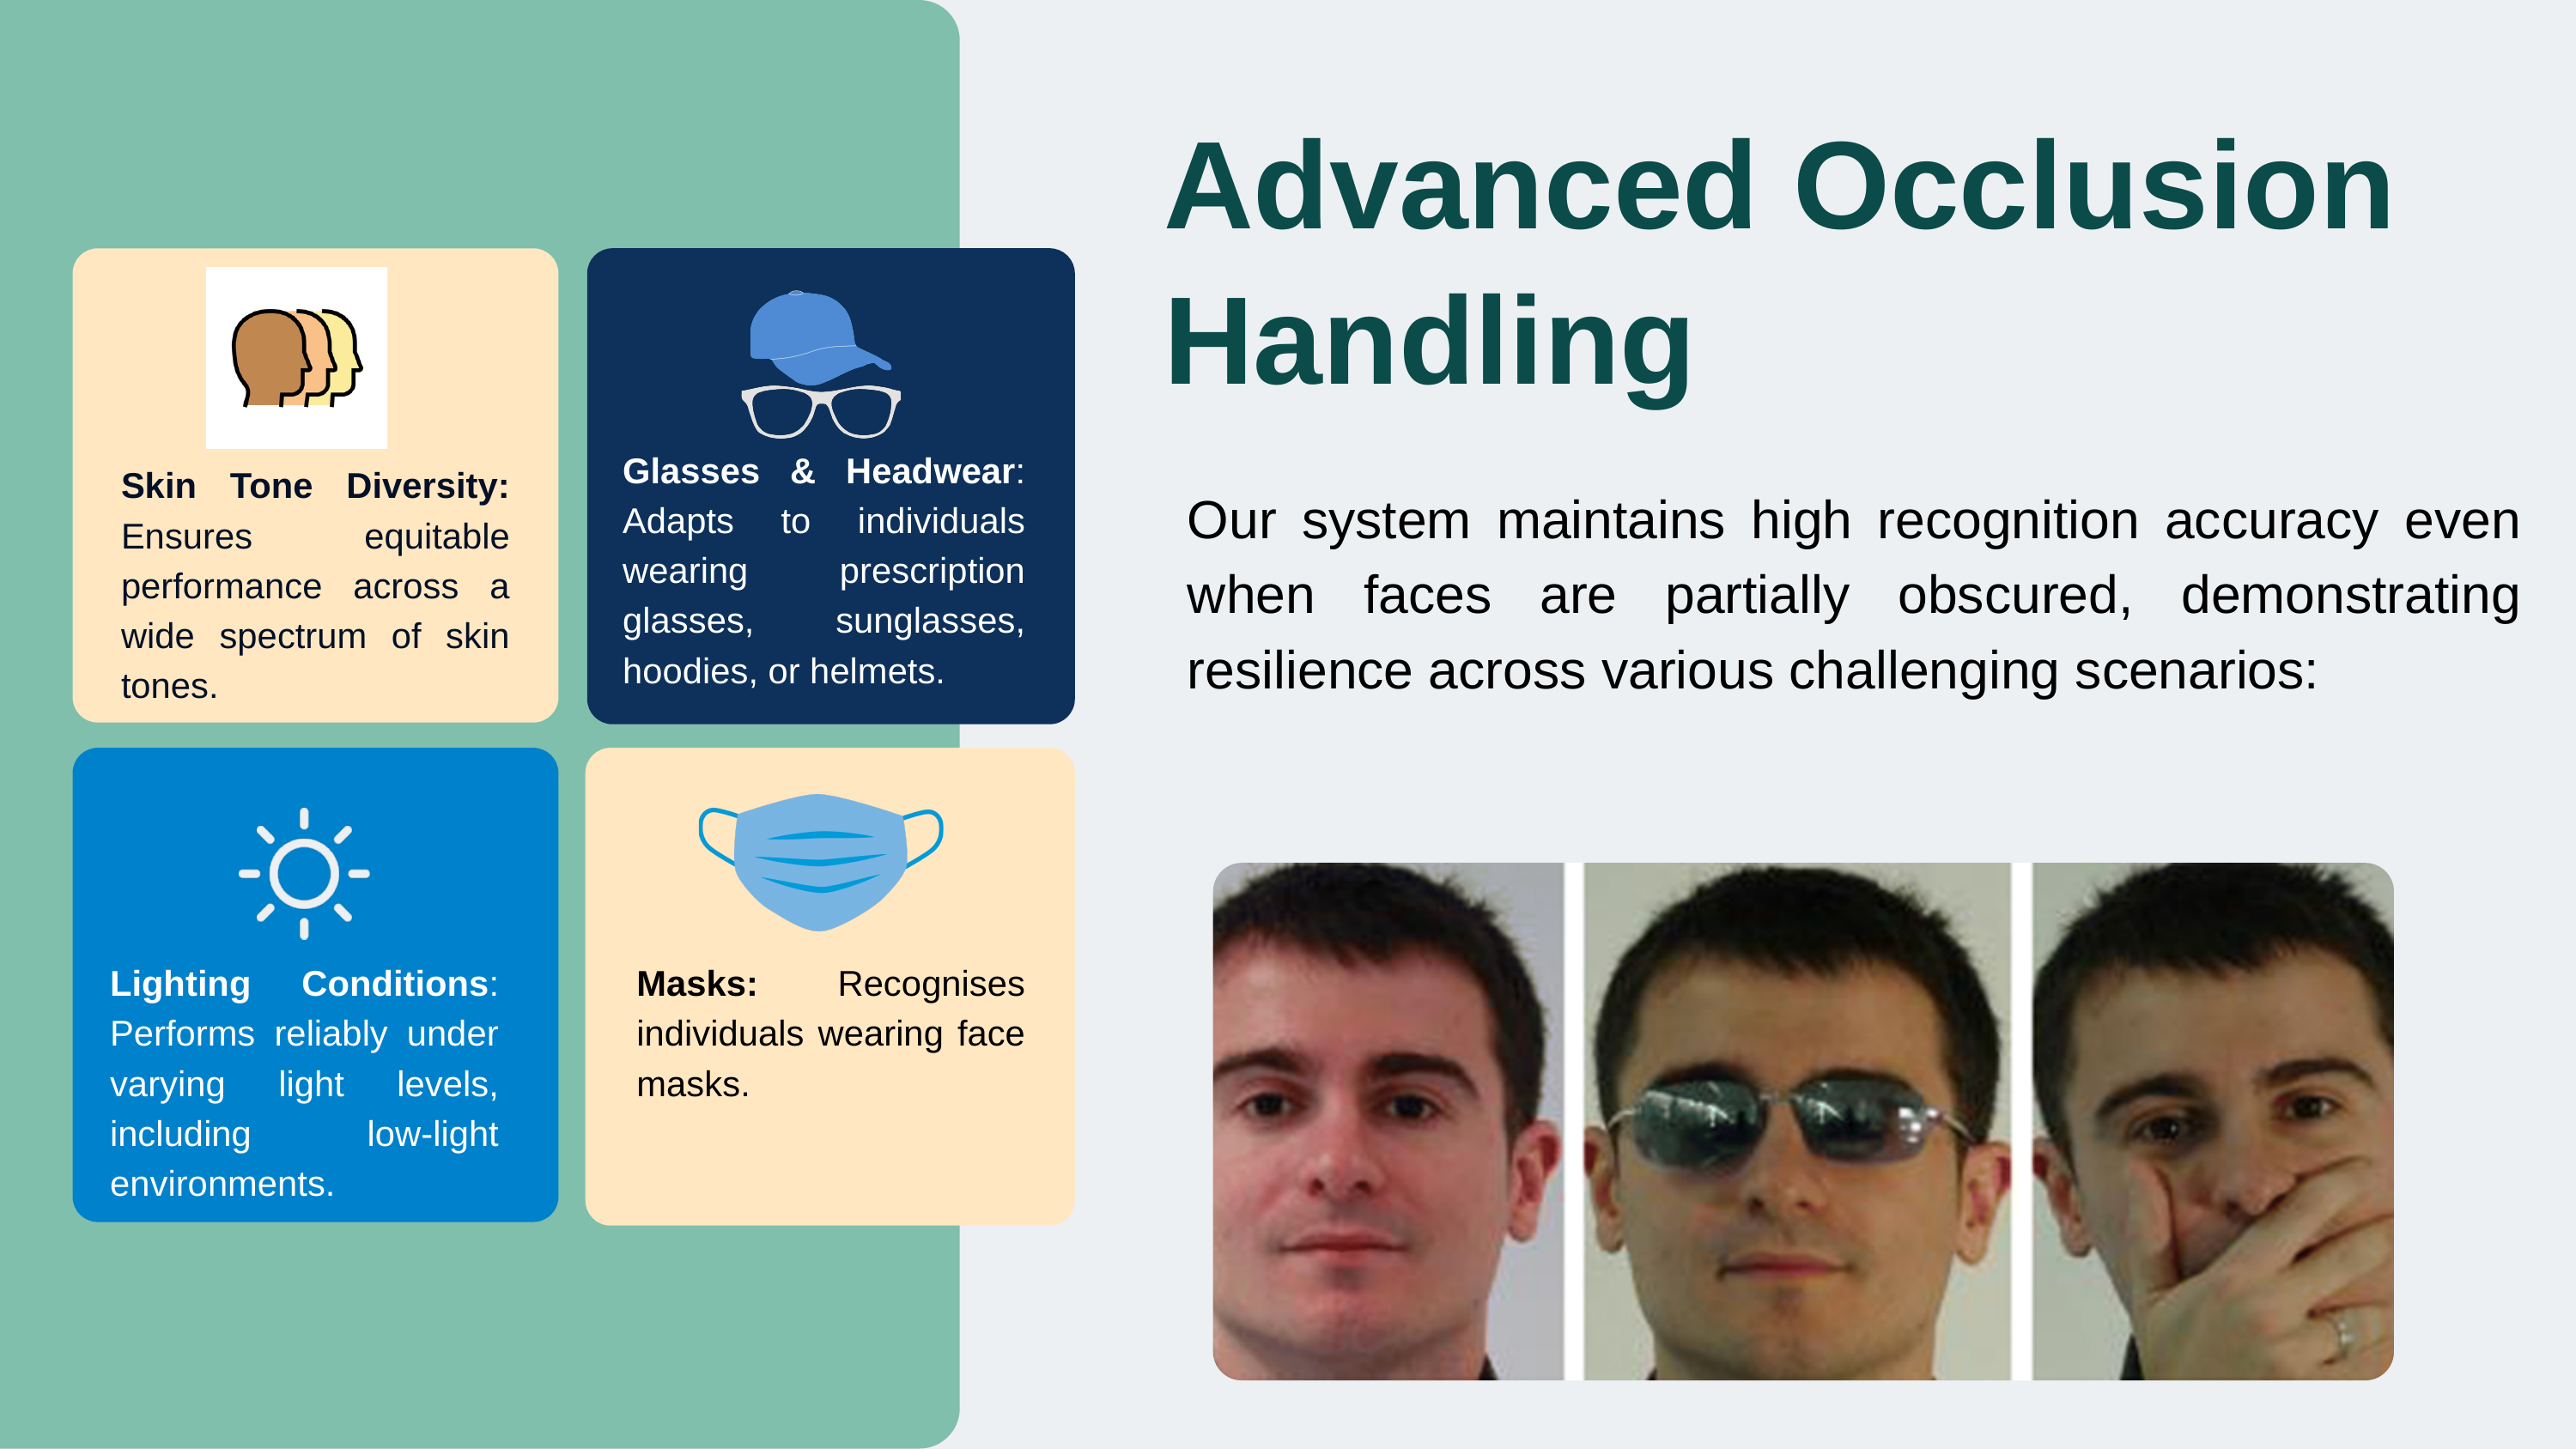

Advanced Occlusion Handling

Glasses & Headwear: Adapts to individuals wearing prescription glasses, sunglasses, hoodies, or helmets.

Skin Tone Diversity: Ensures equitable performance across a wide spectrum of skin tones.

Our system maintains high recognition accuracy even when faces are partially obscured, demonstrating resilience across various challenging scenarios:

Lighting Conditions: Performs reliably under varying light levels, including low-light environments.

Masks: Recognises individuals wearing face masks.